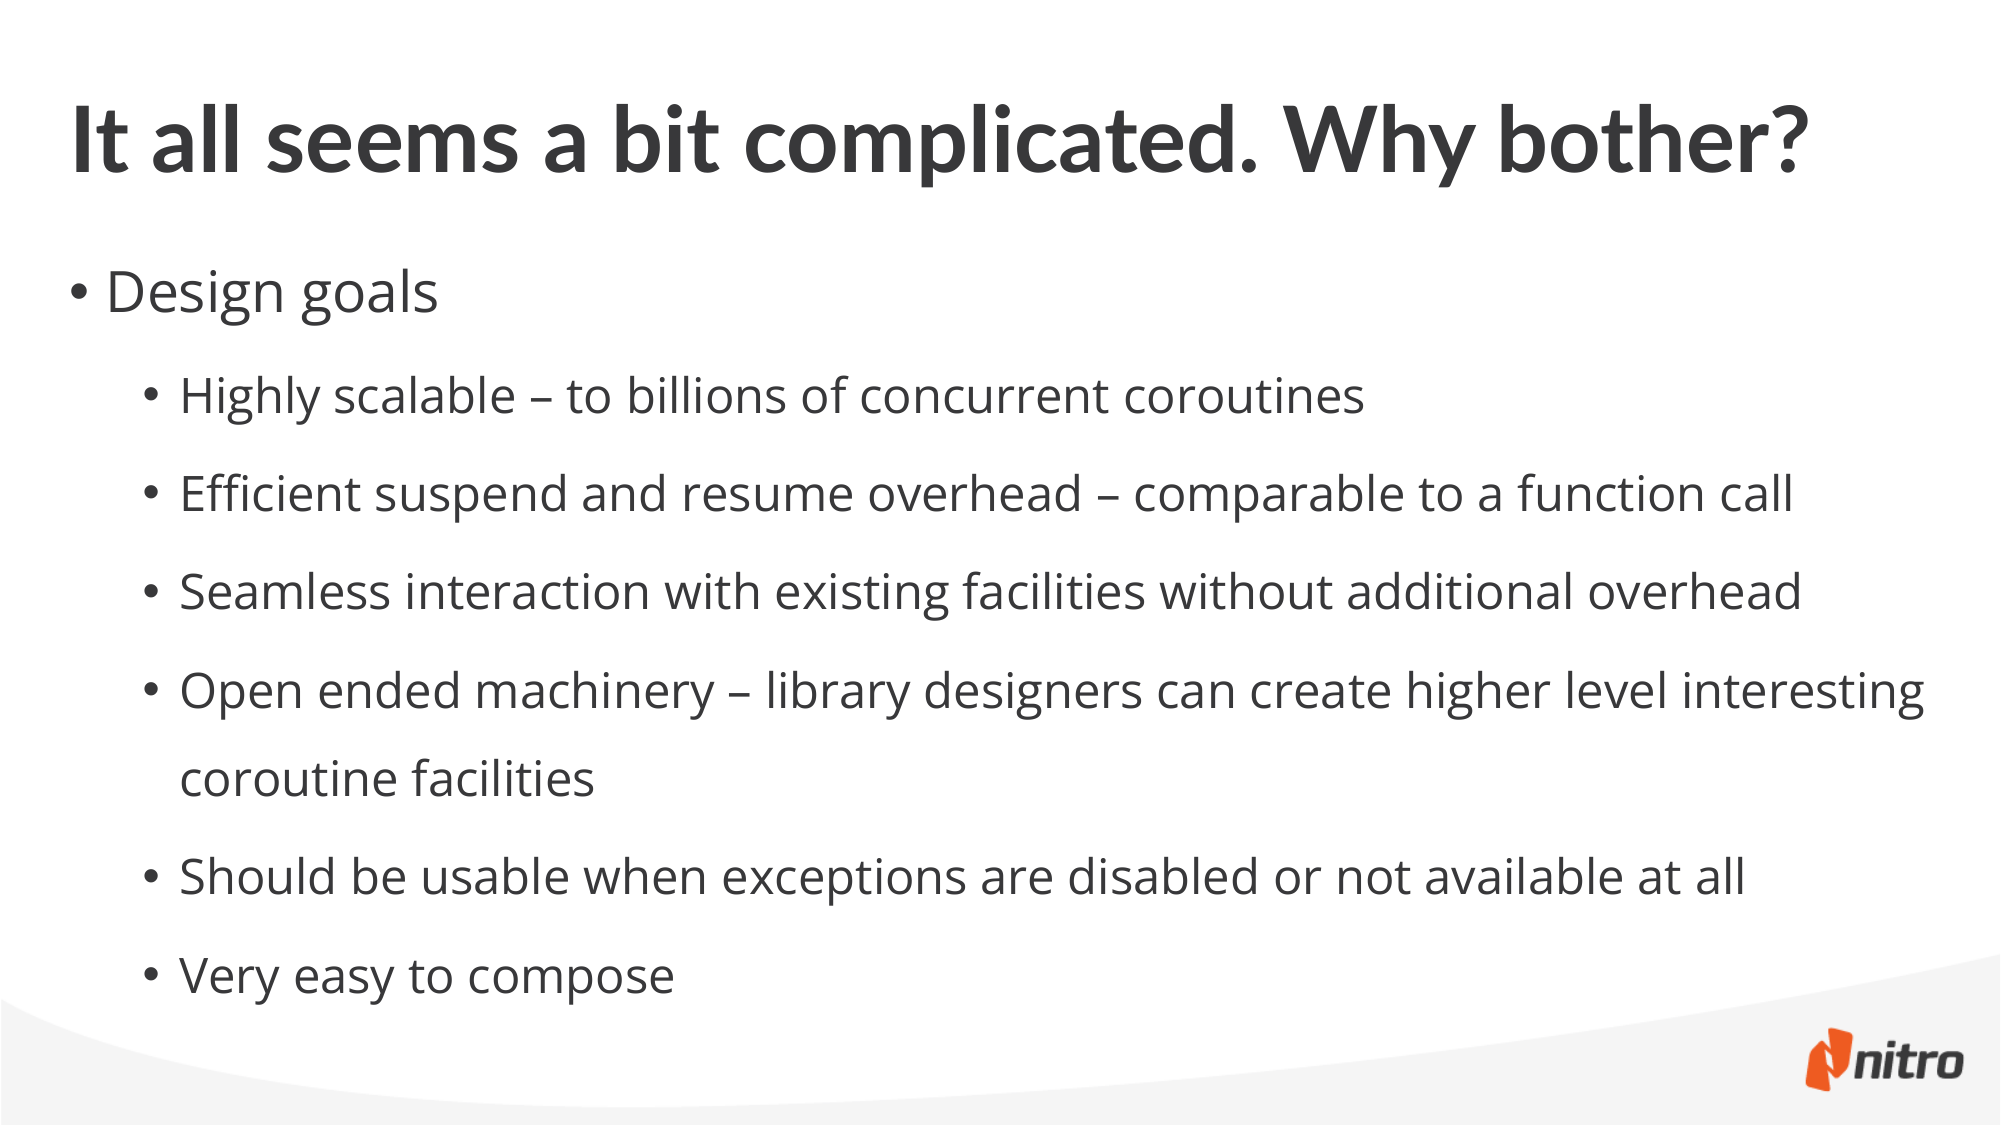

# It all seems a bit complicated. Why bother?
Design goals
Highly scalable – to billions of concurrent coroutines
Efficient suspend and resume overhead – comparable to a function call
Seamless interaction with existing facilities without additional overhead
Open ended machinery – library designers can create higher level interesting coroutine facilities
Should be usable when exceptions are disabled or not available at all
Very easy to compose